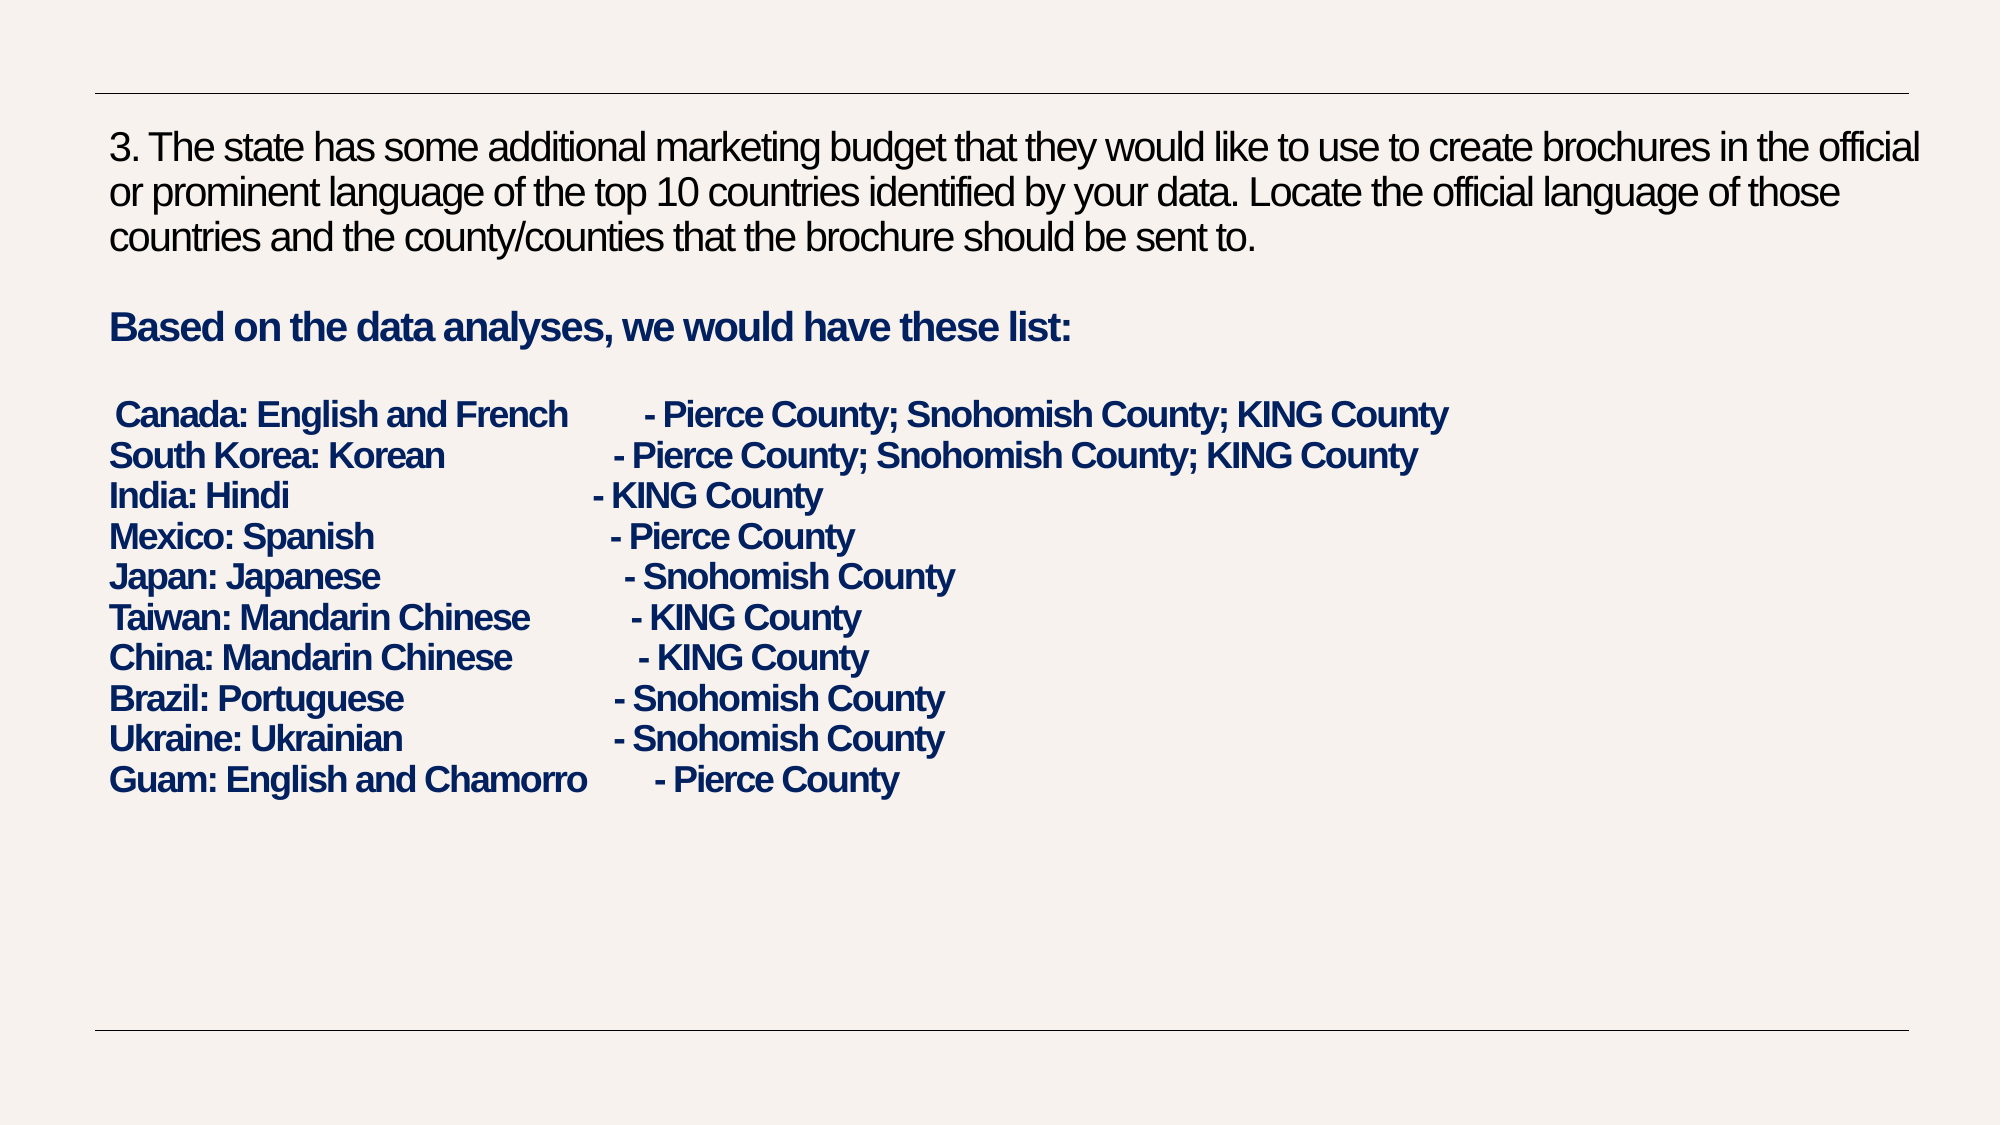

# 3. The state has some additional marketing budget that they would like to use to create brochures in the official or prominent language of the top 10 countries identified by your data. Locate the official language of those countries and the county/counties that the brochure should be sent to. Based on the data analyses, we would have these list: Canada: English and French         - Pierce County; Snohomish County; KING County South Korea: Korean                    - Pierce County; Snohomish County; KING County India: Hindi                                    - KING County Mexico: Spanish                            - Pierce County Japan: Japanese                             - Snohomish County Taiwan: Mandarin Chinese            - KING County China: Mandarin Chinese               - KING County Brazil: Portuguese                         - Snohomish County Ukraine: Ukrainian                         - Snohomish County Guam: English and Chamorro        - Pierce County